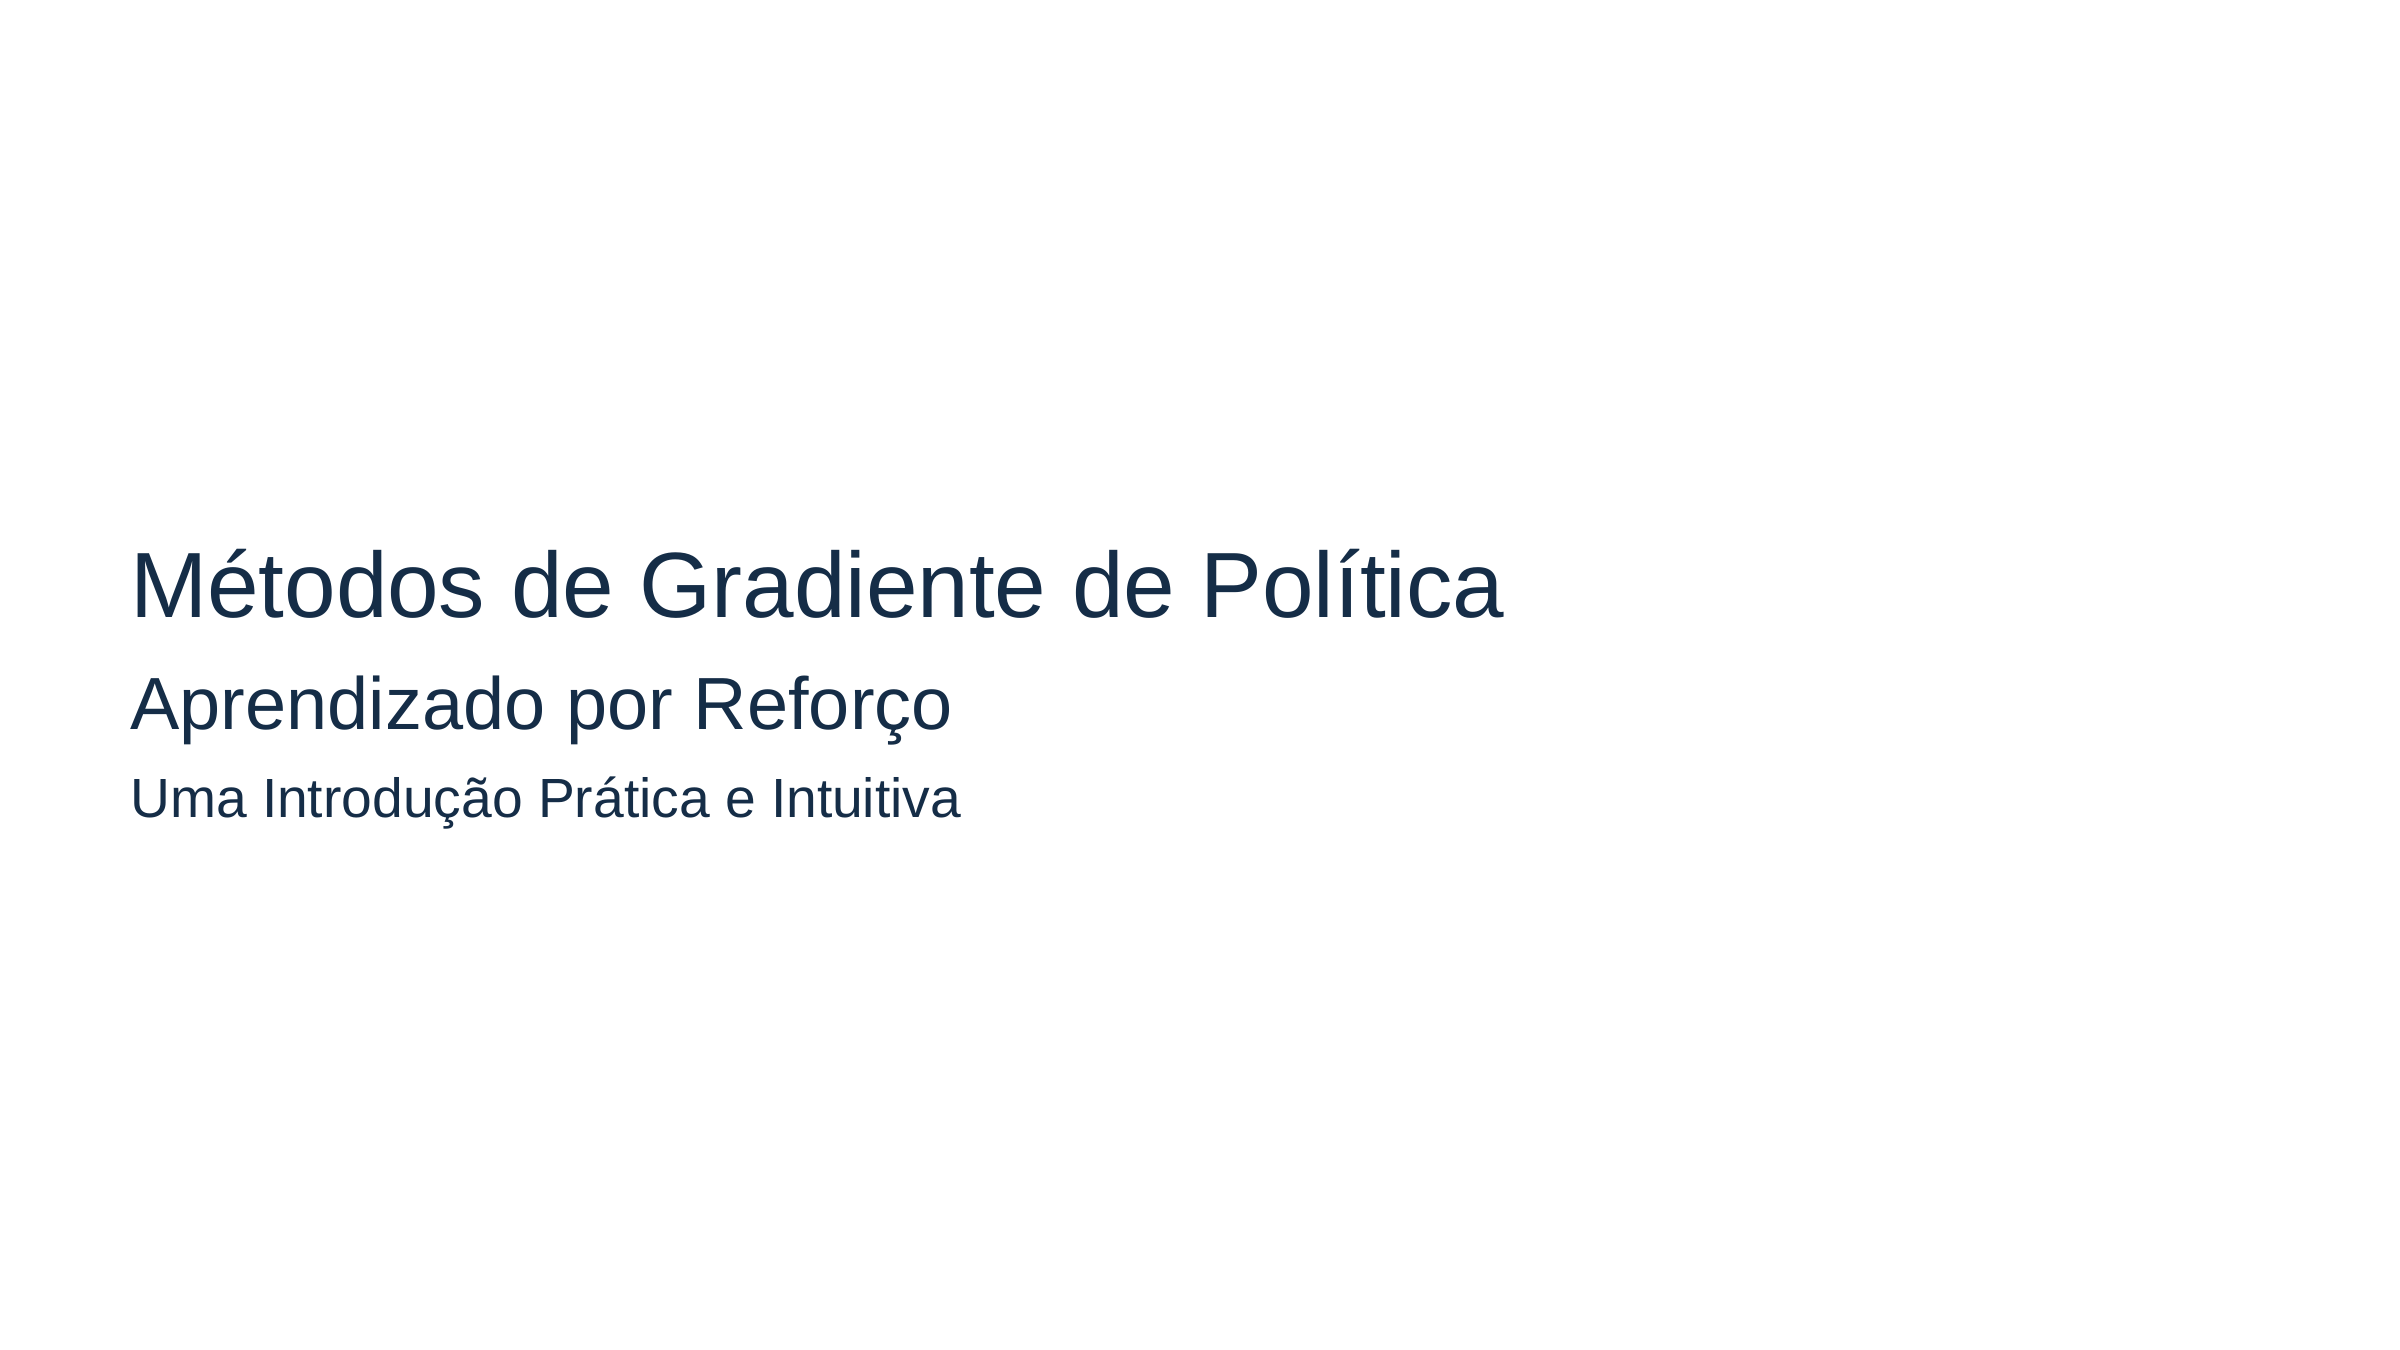

Métodos de Gradiente de Política
Aprendizado por Reforço
Uma Introdução Prática e Intuitiva